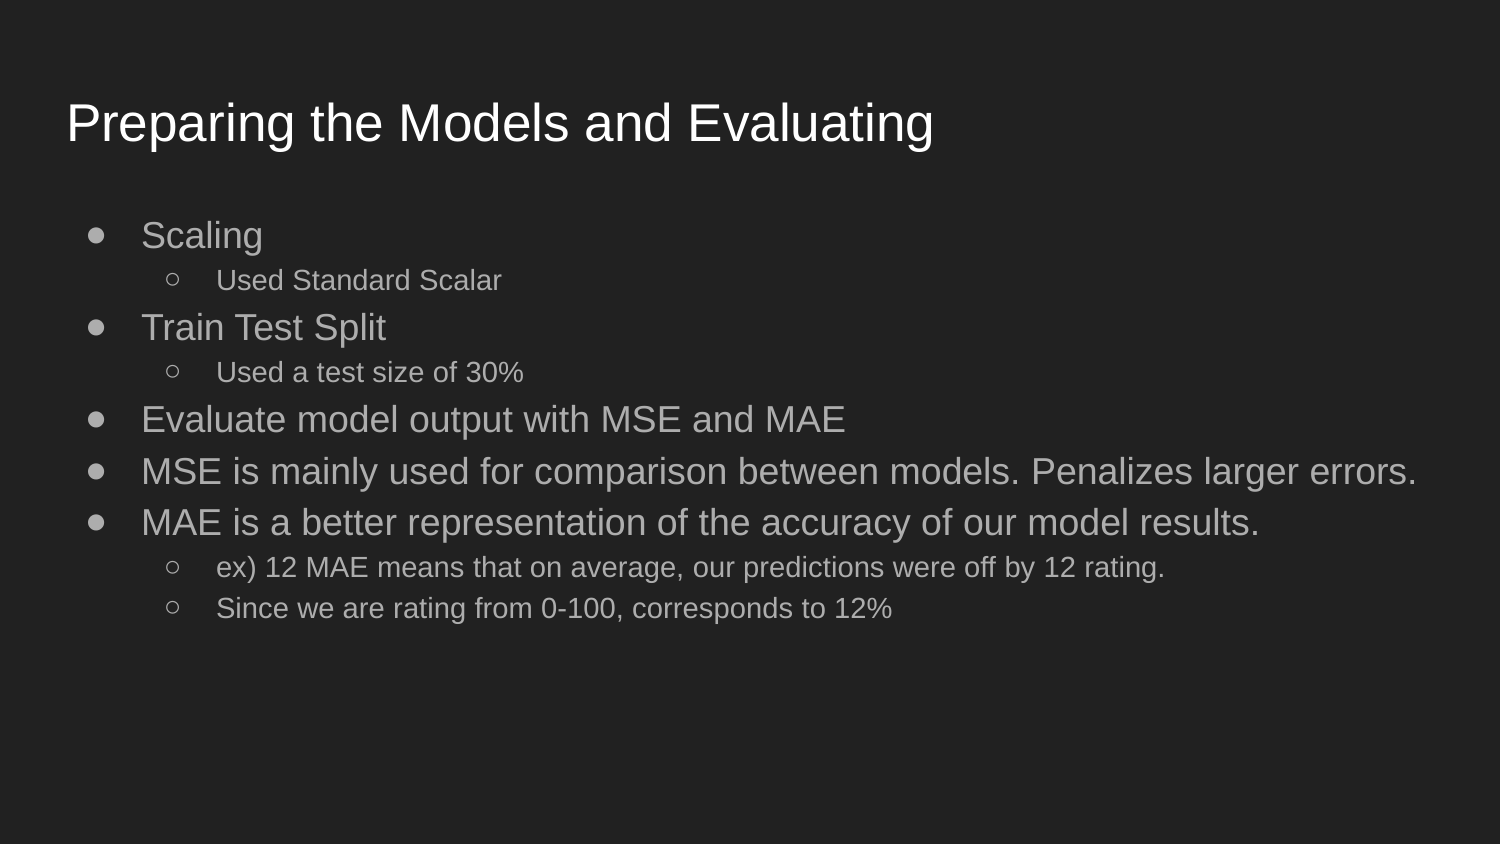

# Preparing the Models and Evaluating
Scaling
Used Standard Scalar
Train Test Split
Used a test size of 30%
Evaluate model output with MSE and MAE
MSE is mainly used for comparison between models. Penalizes larger errors.
MAE is a better representation of the accuracy of our model results.
ex) 12 MAE means that on average, our predictions were off by 12 rating.
Since we are rating from 0-100, corresponds to 12%